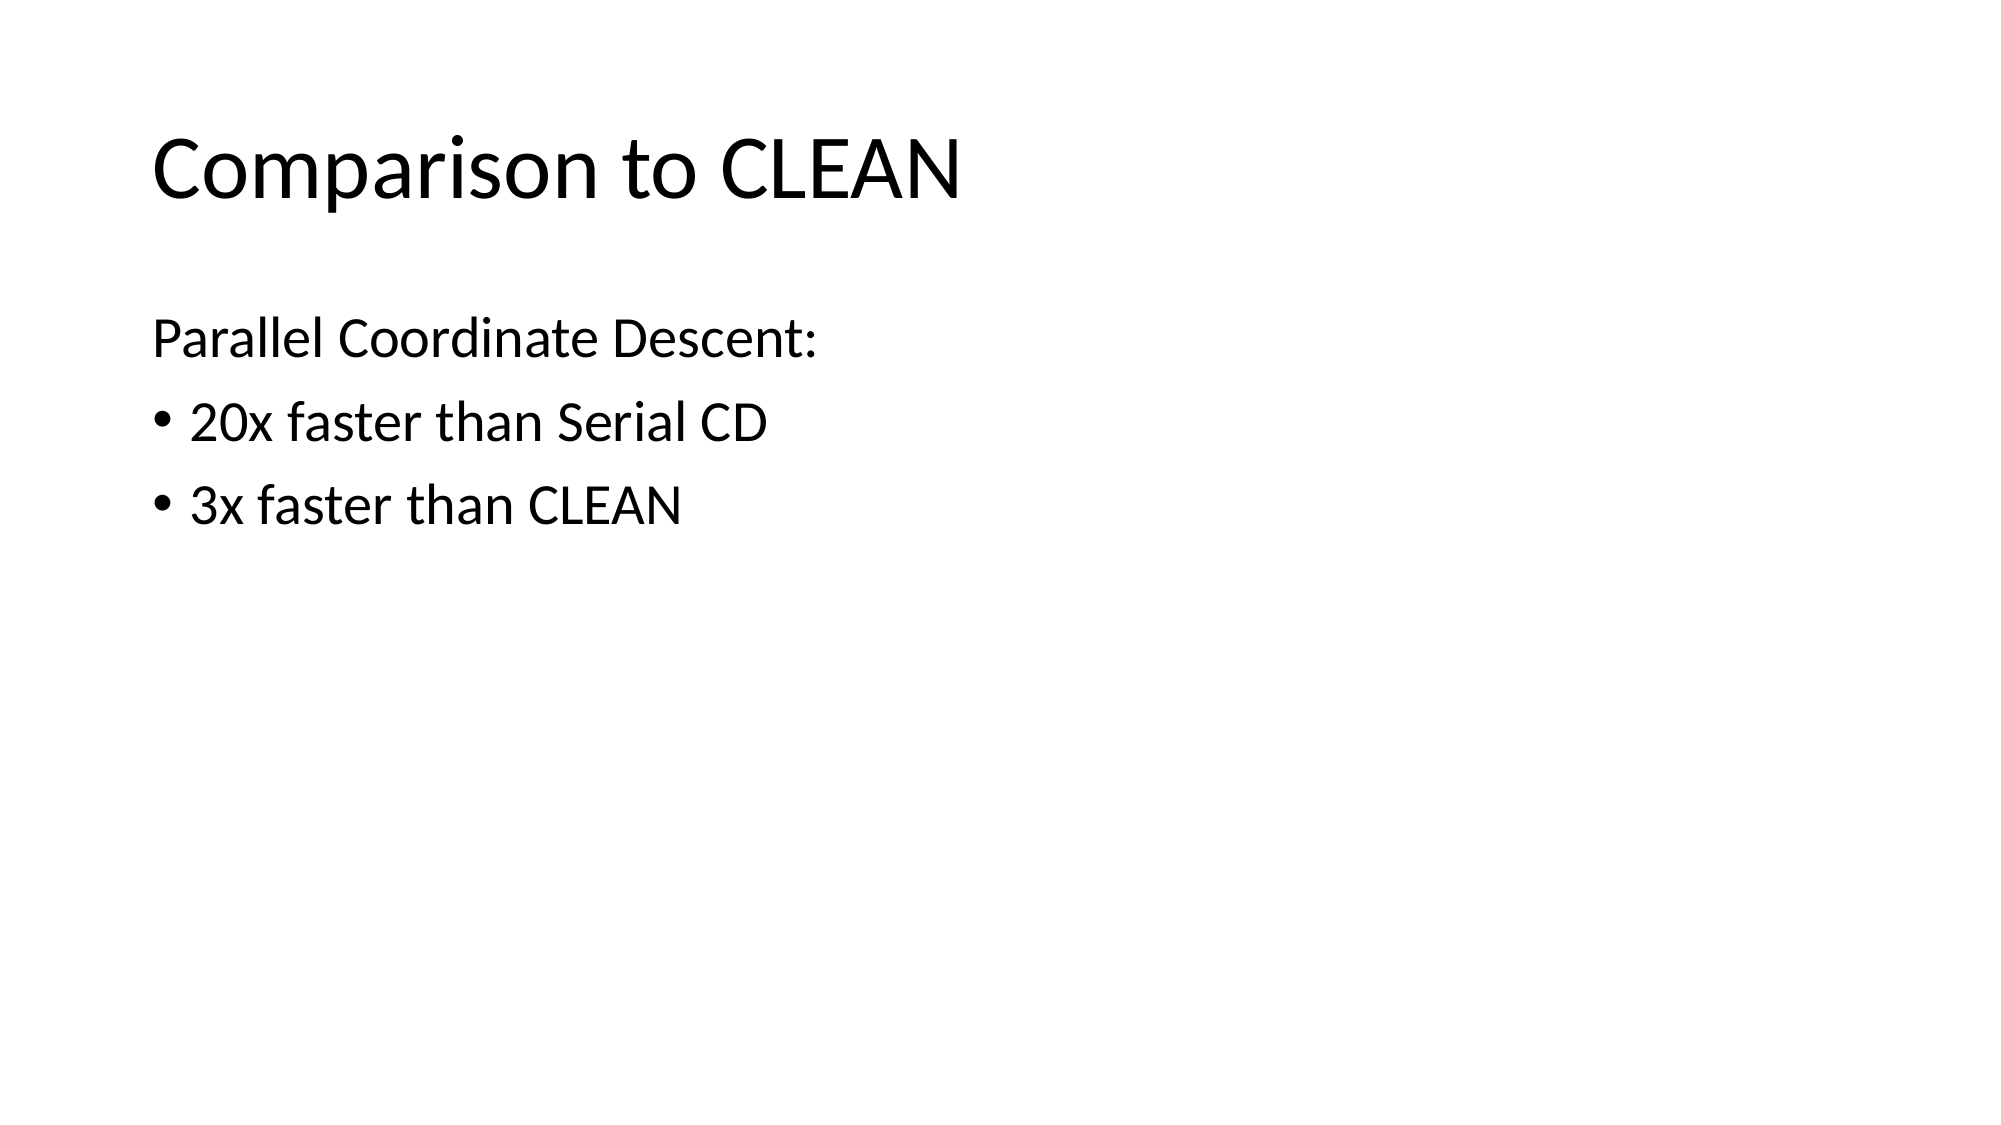

# Comparison to CLEAN
Parallel Coordinate Descent:
20x faster than Serial CD
3x faster than CLEAN